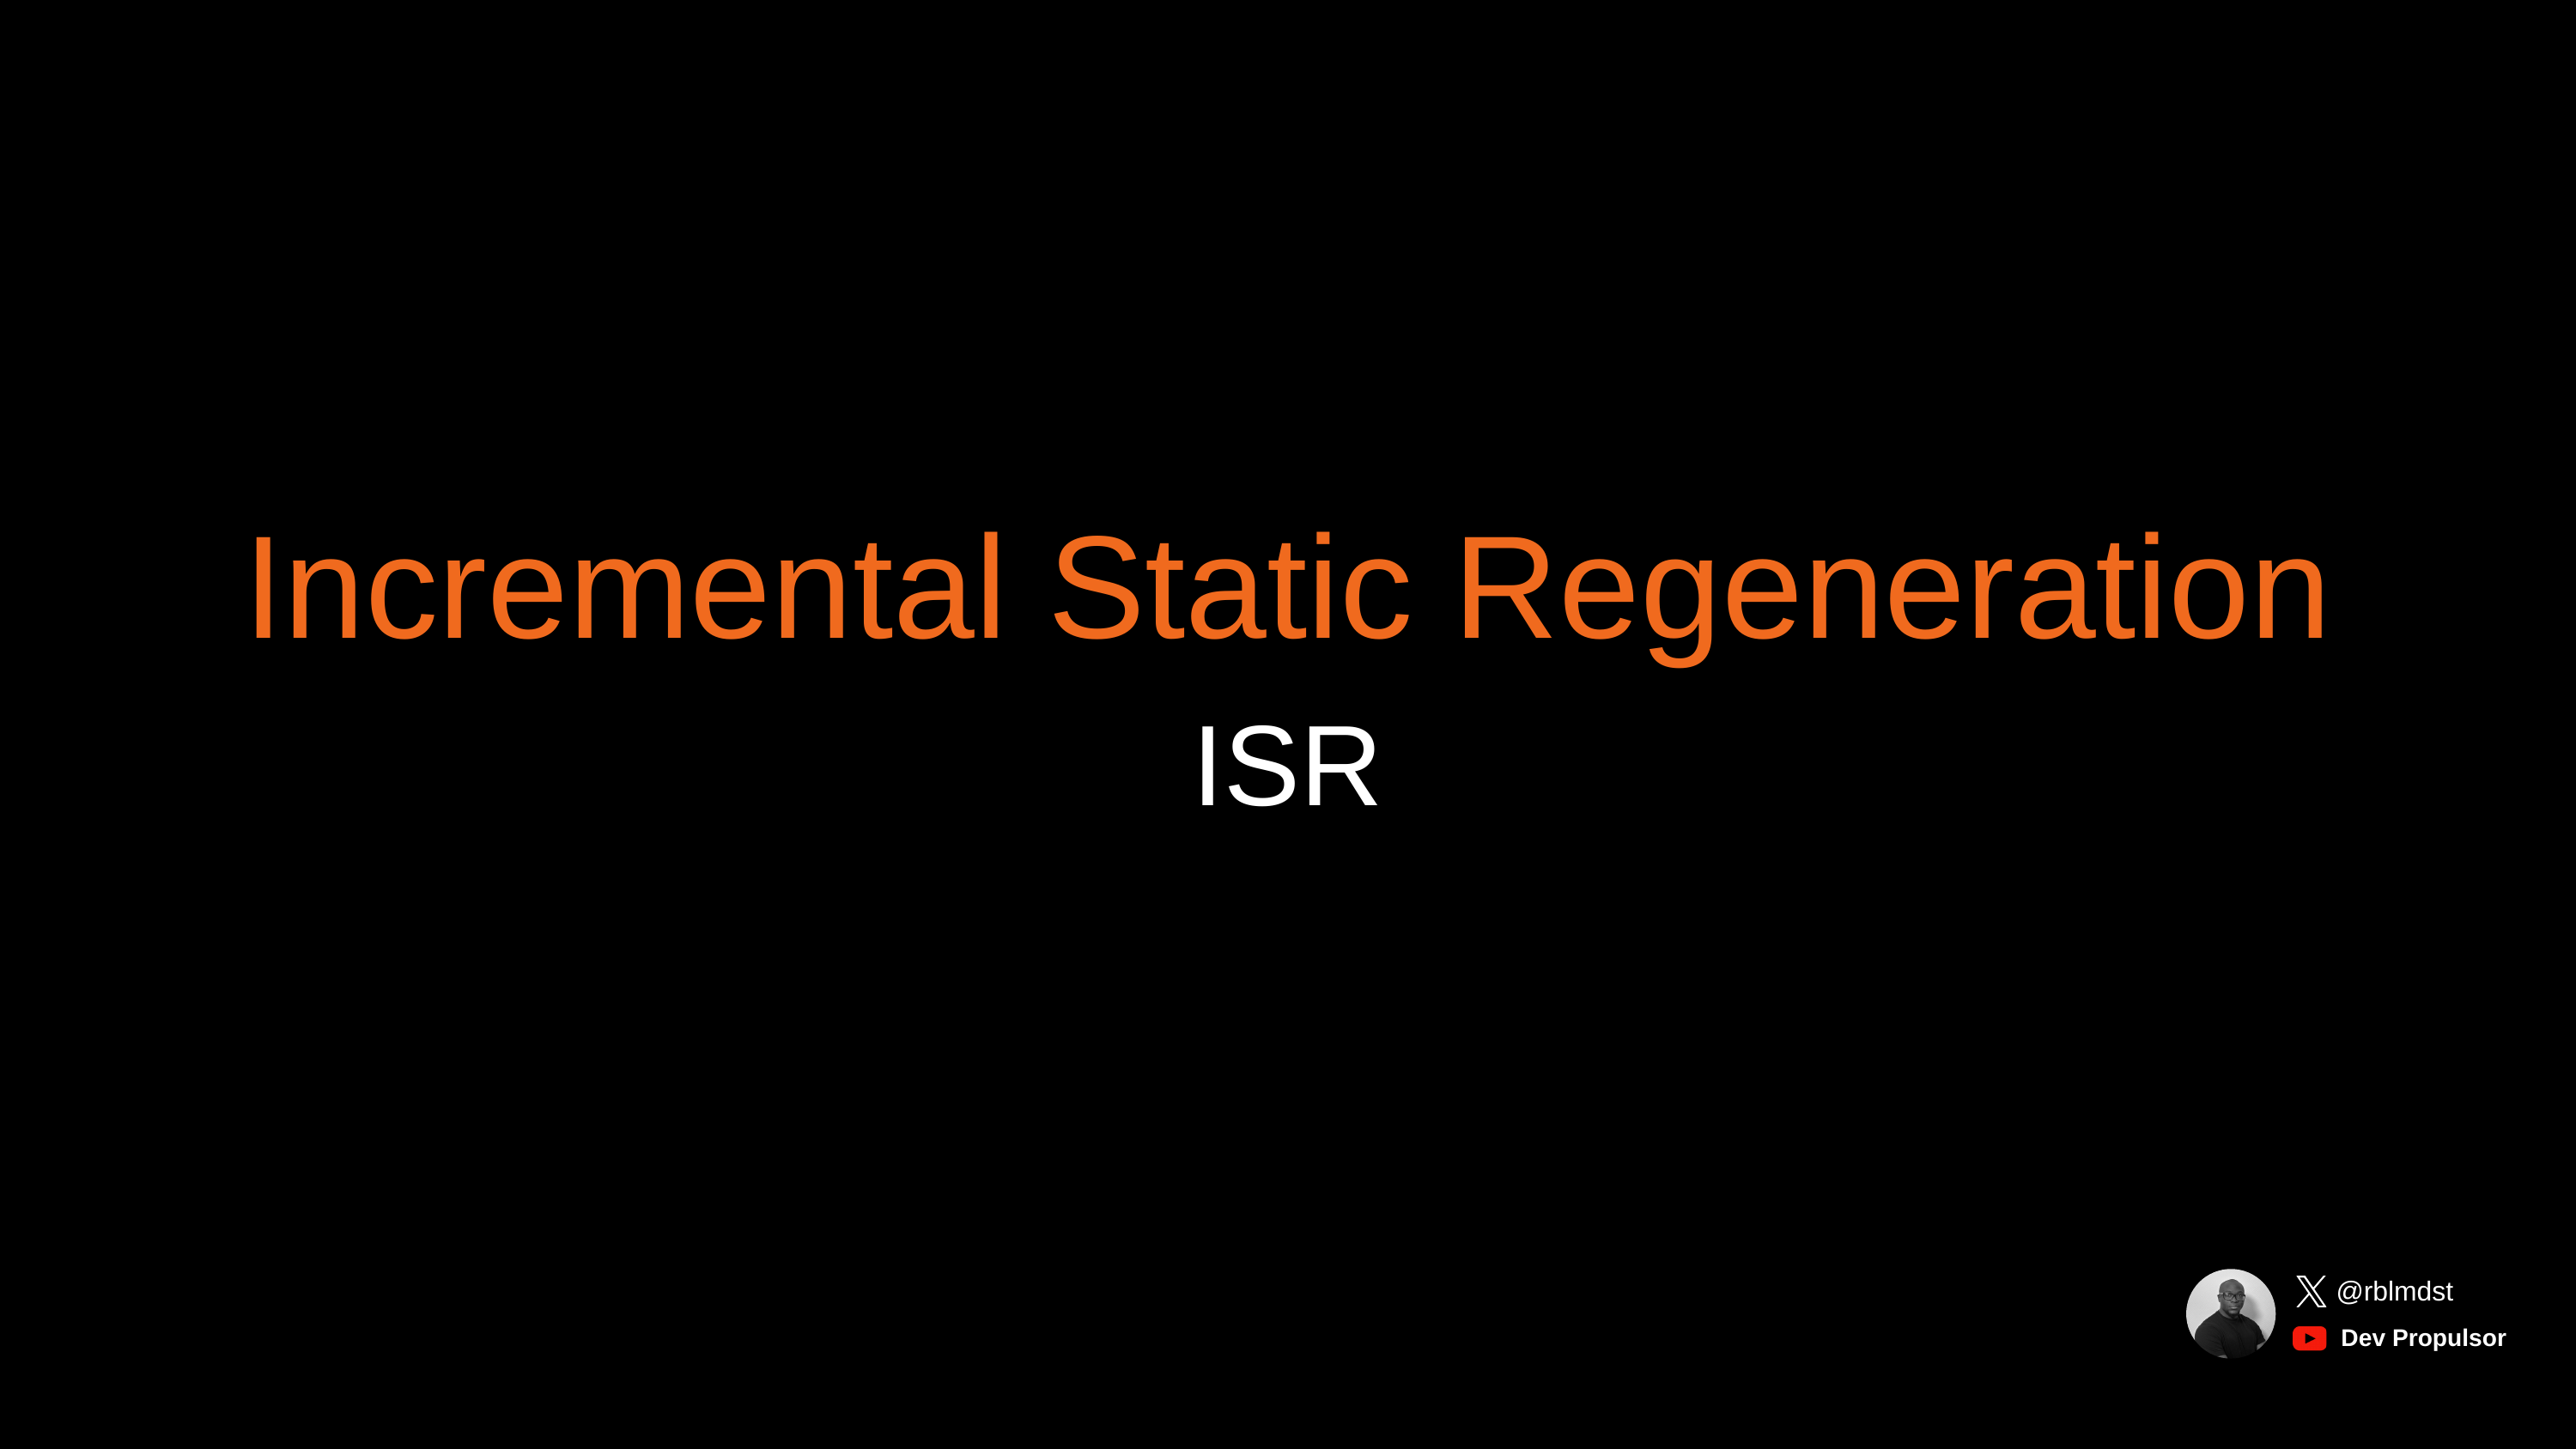

Incremental Static Regeneration
ISR
@rblmdst

Dev Propulsor